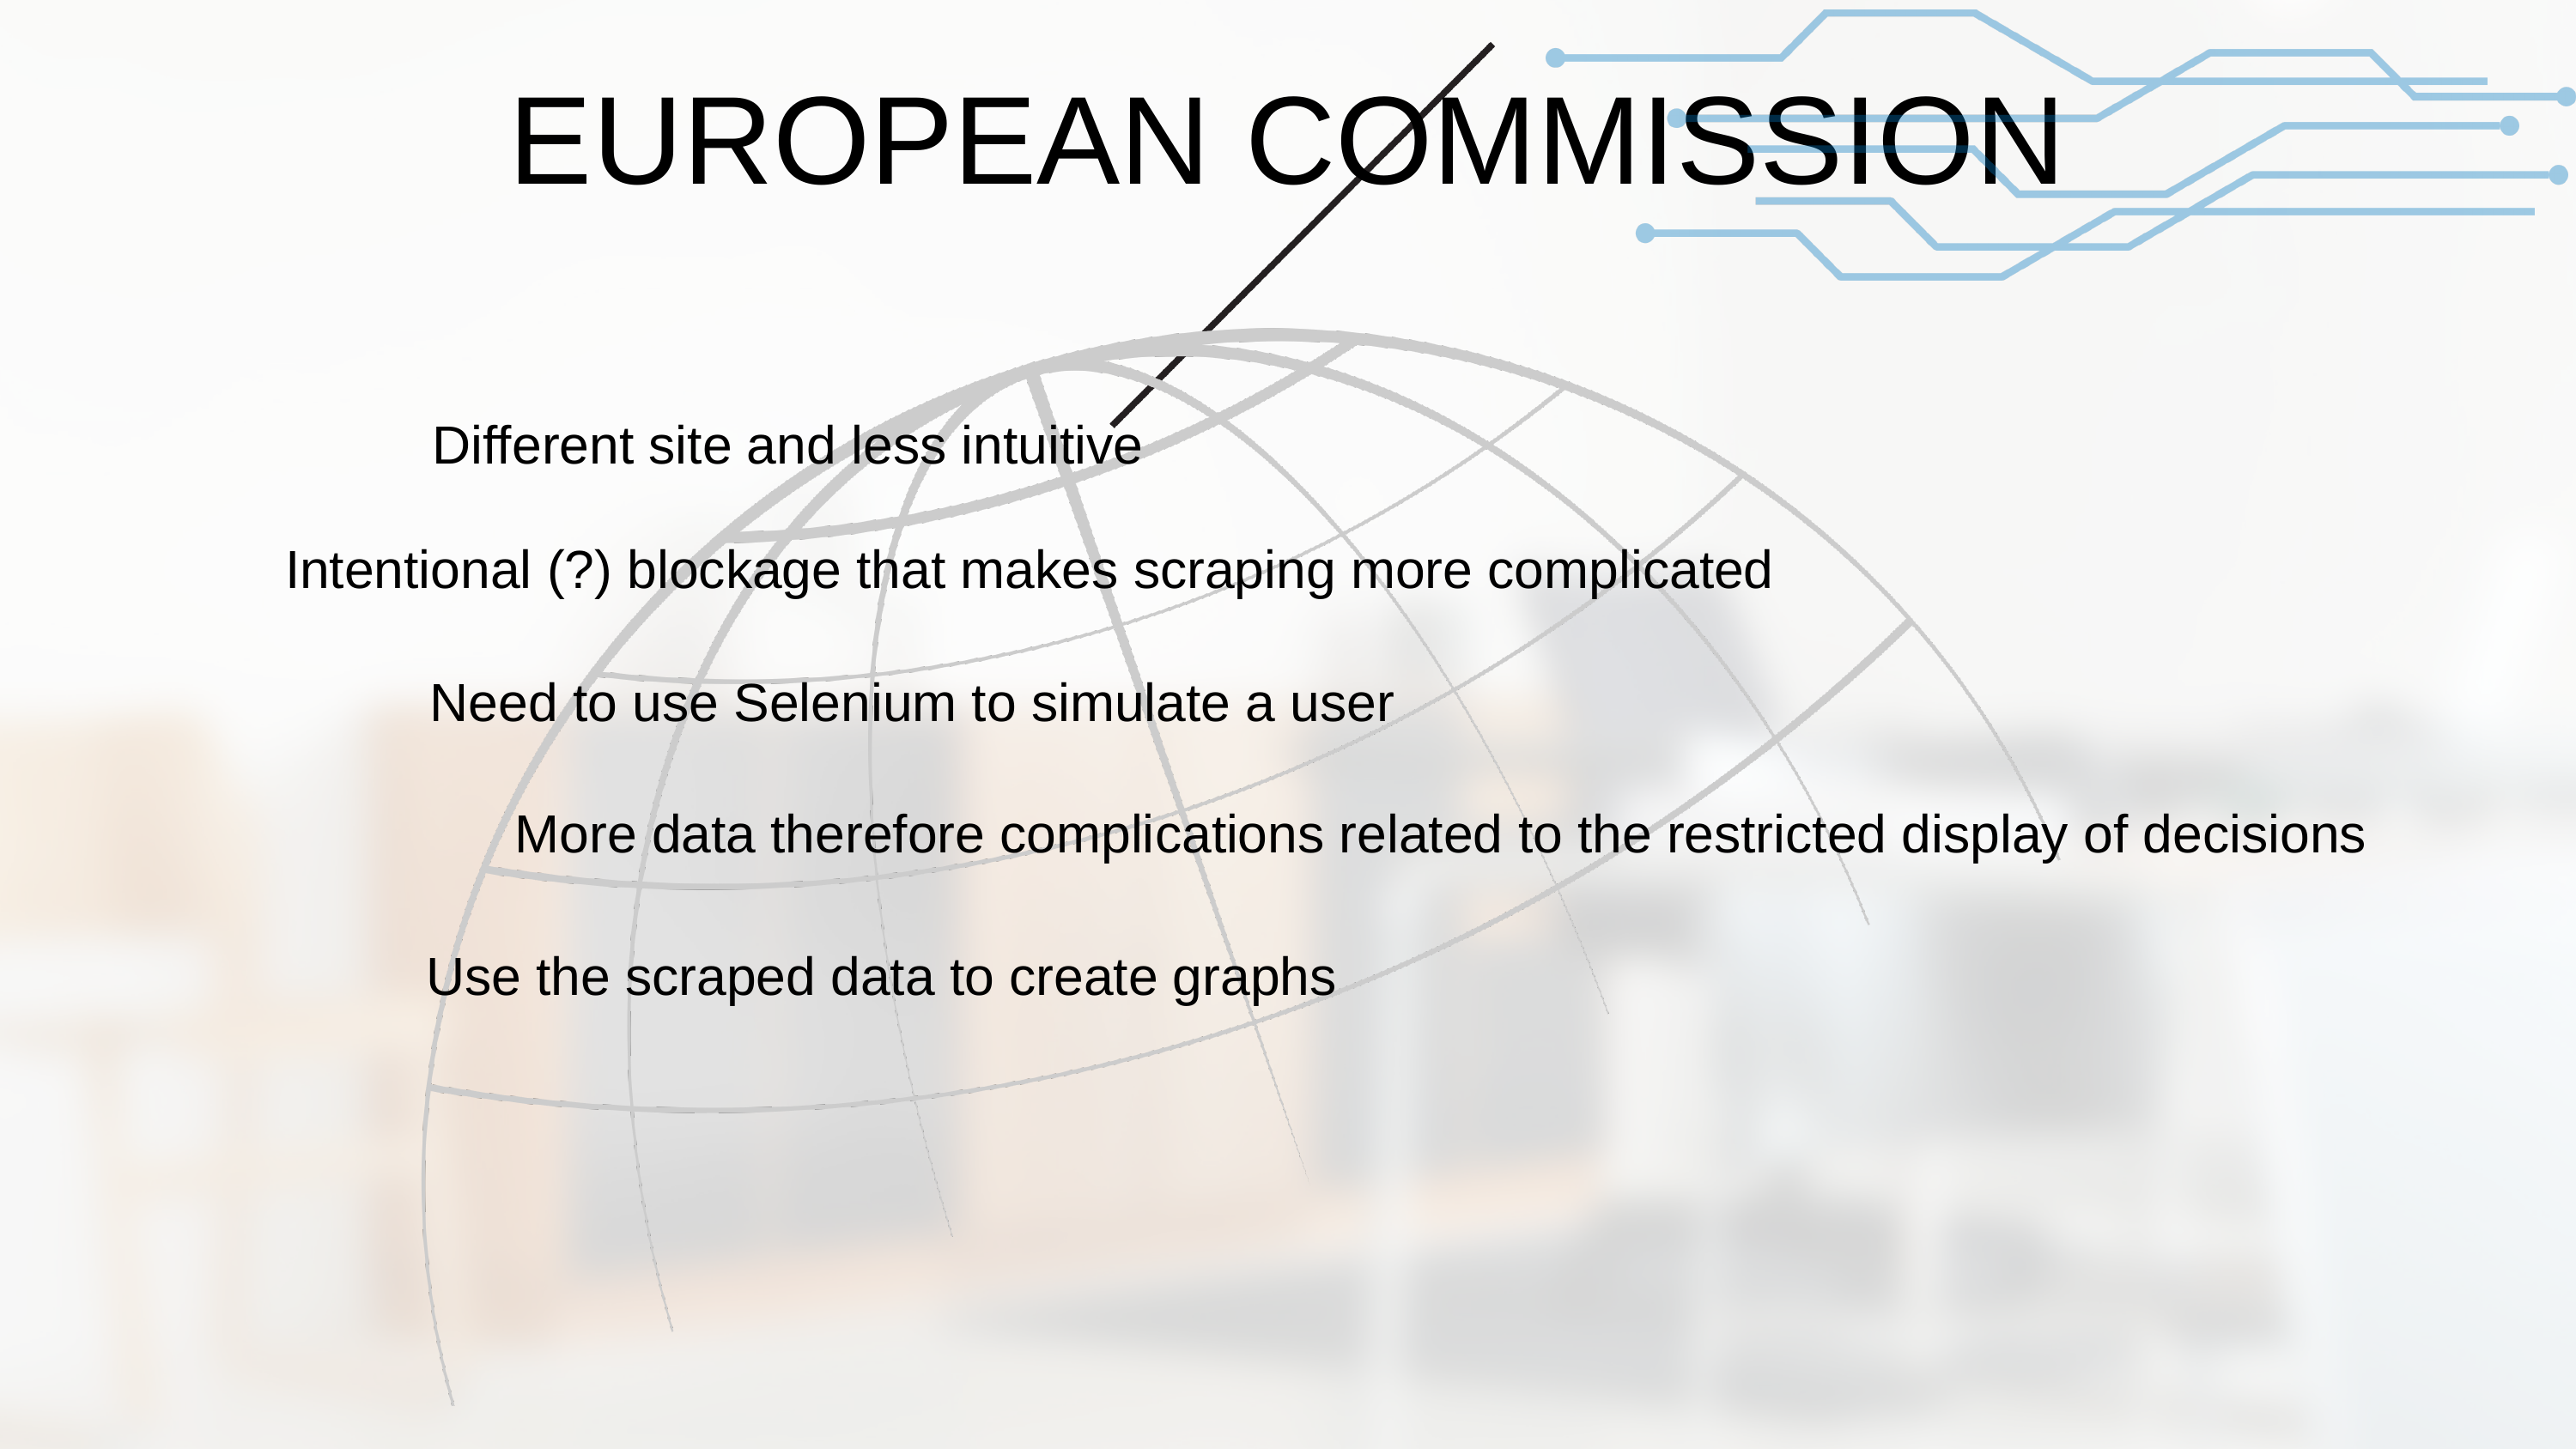

EUROPEAN COMMISSION

Different site and less intuitive
Intentional (?) blockage that makes scraping more complicated
Need to use Selenium to simulate a user
More data therefore complications related to the restricted display of decisions
Use the scraped data to create graphs